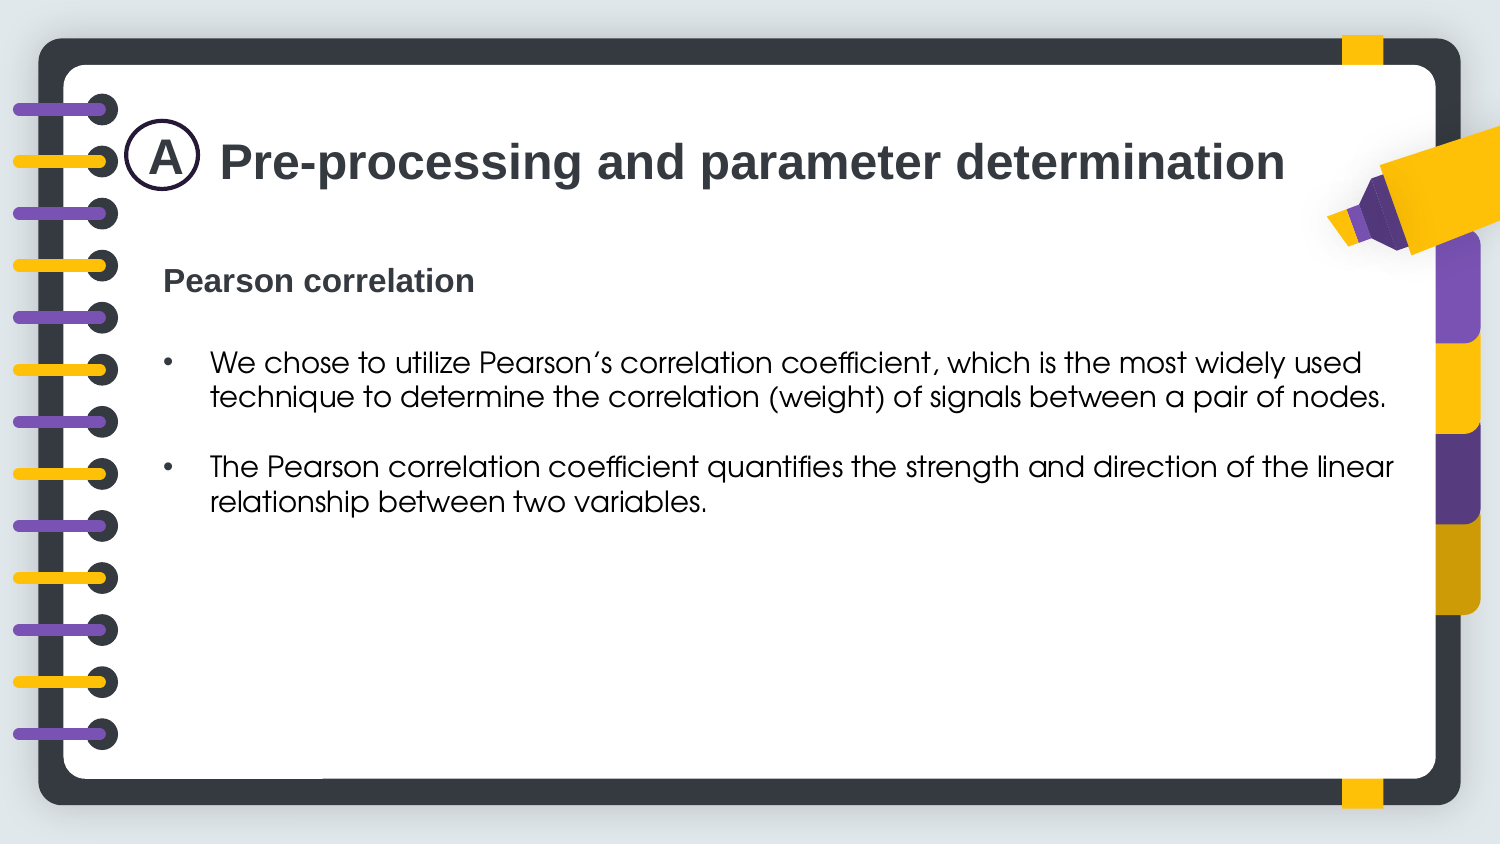

A

Pre-processing and parameter determination
Pearson correlation
We chose to utilize Pearson’s correlation coefficient, which is the most widely used technique to determine the correlation (weight) of signals between a pair of nodes.

The Pearson correlation coefficient quantifies the strength and direction of the linear relationship between two variables.